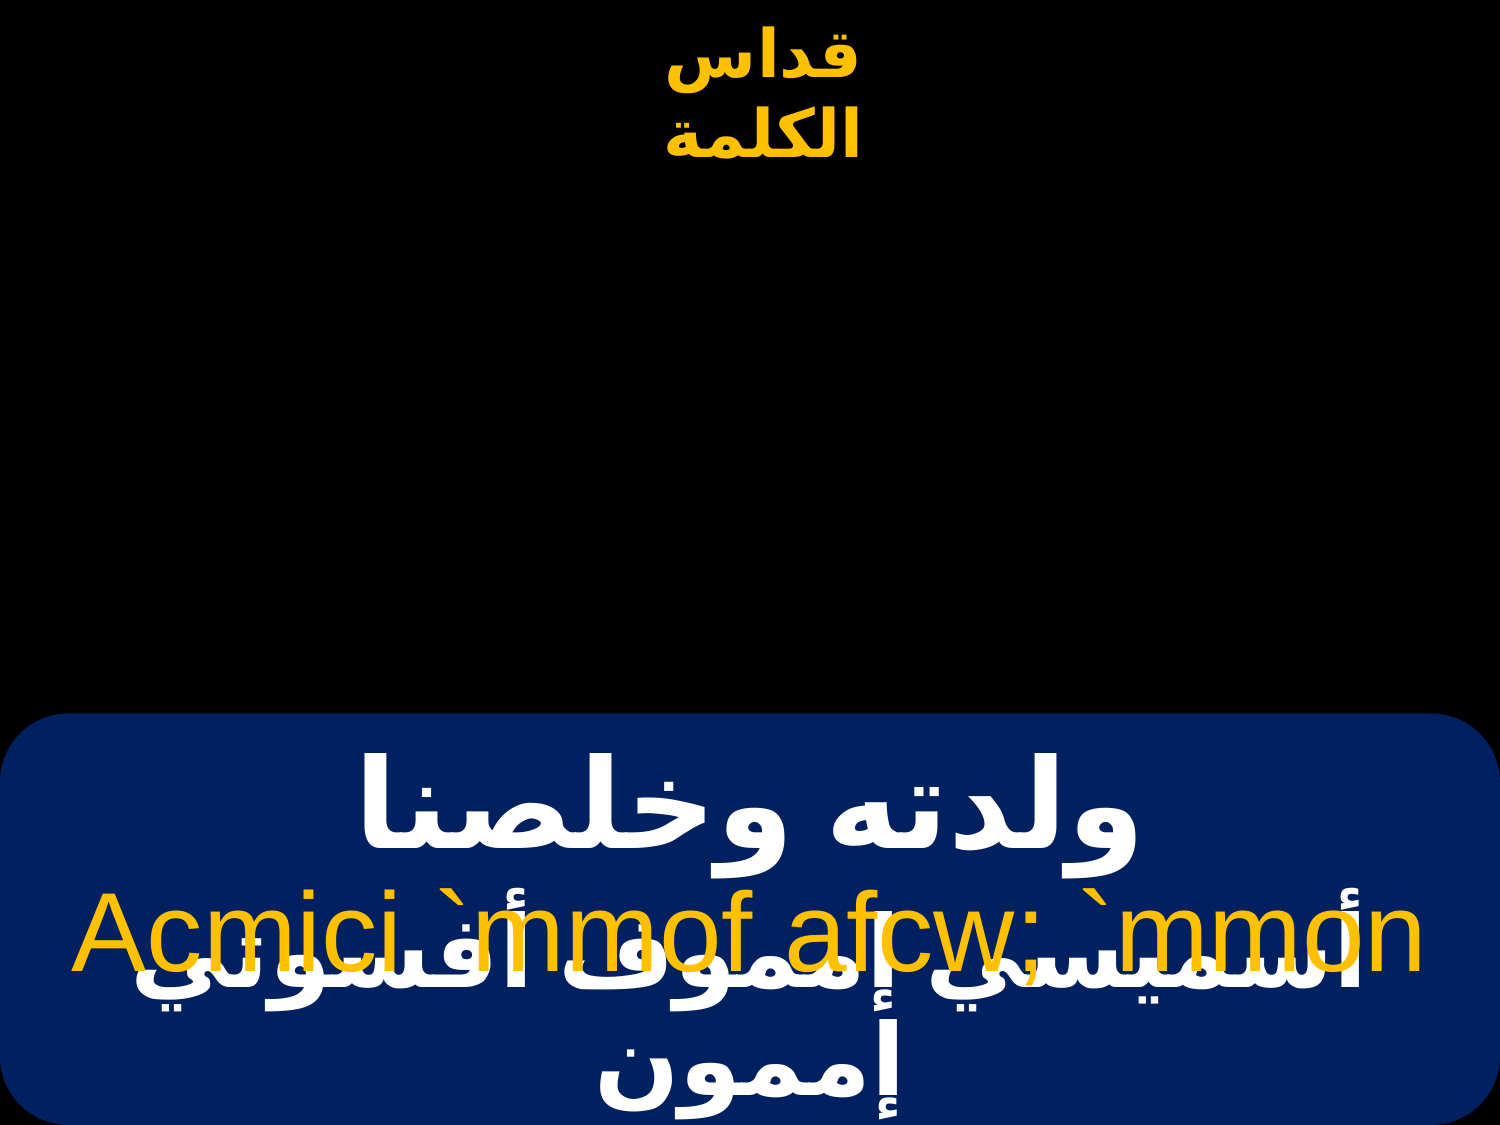

# ولدته وخلصنا
Acmici `mmof afcw; `mmon
أسميسي إمموف أفسوتي إممون